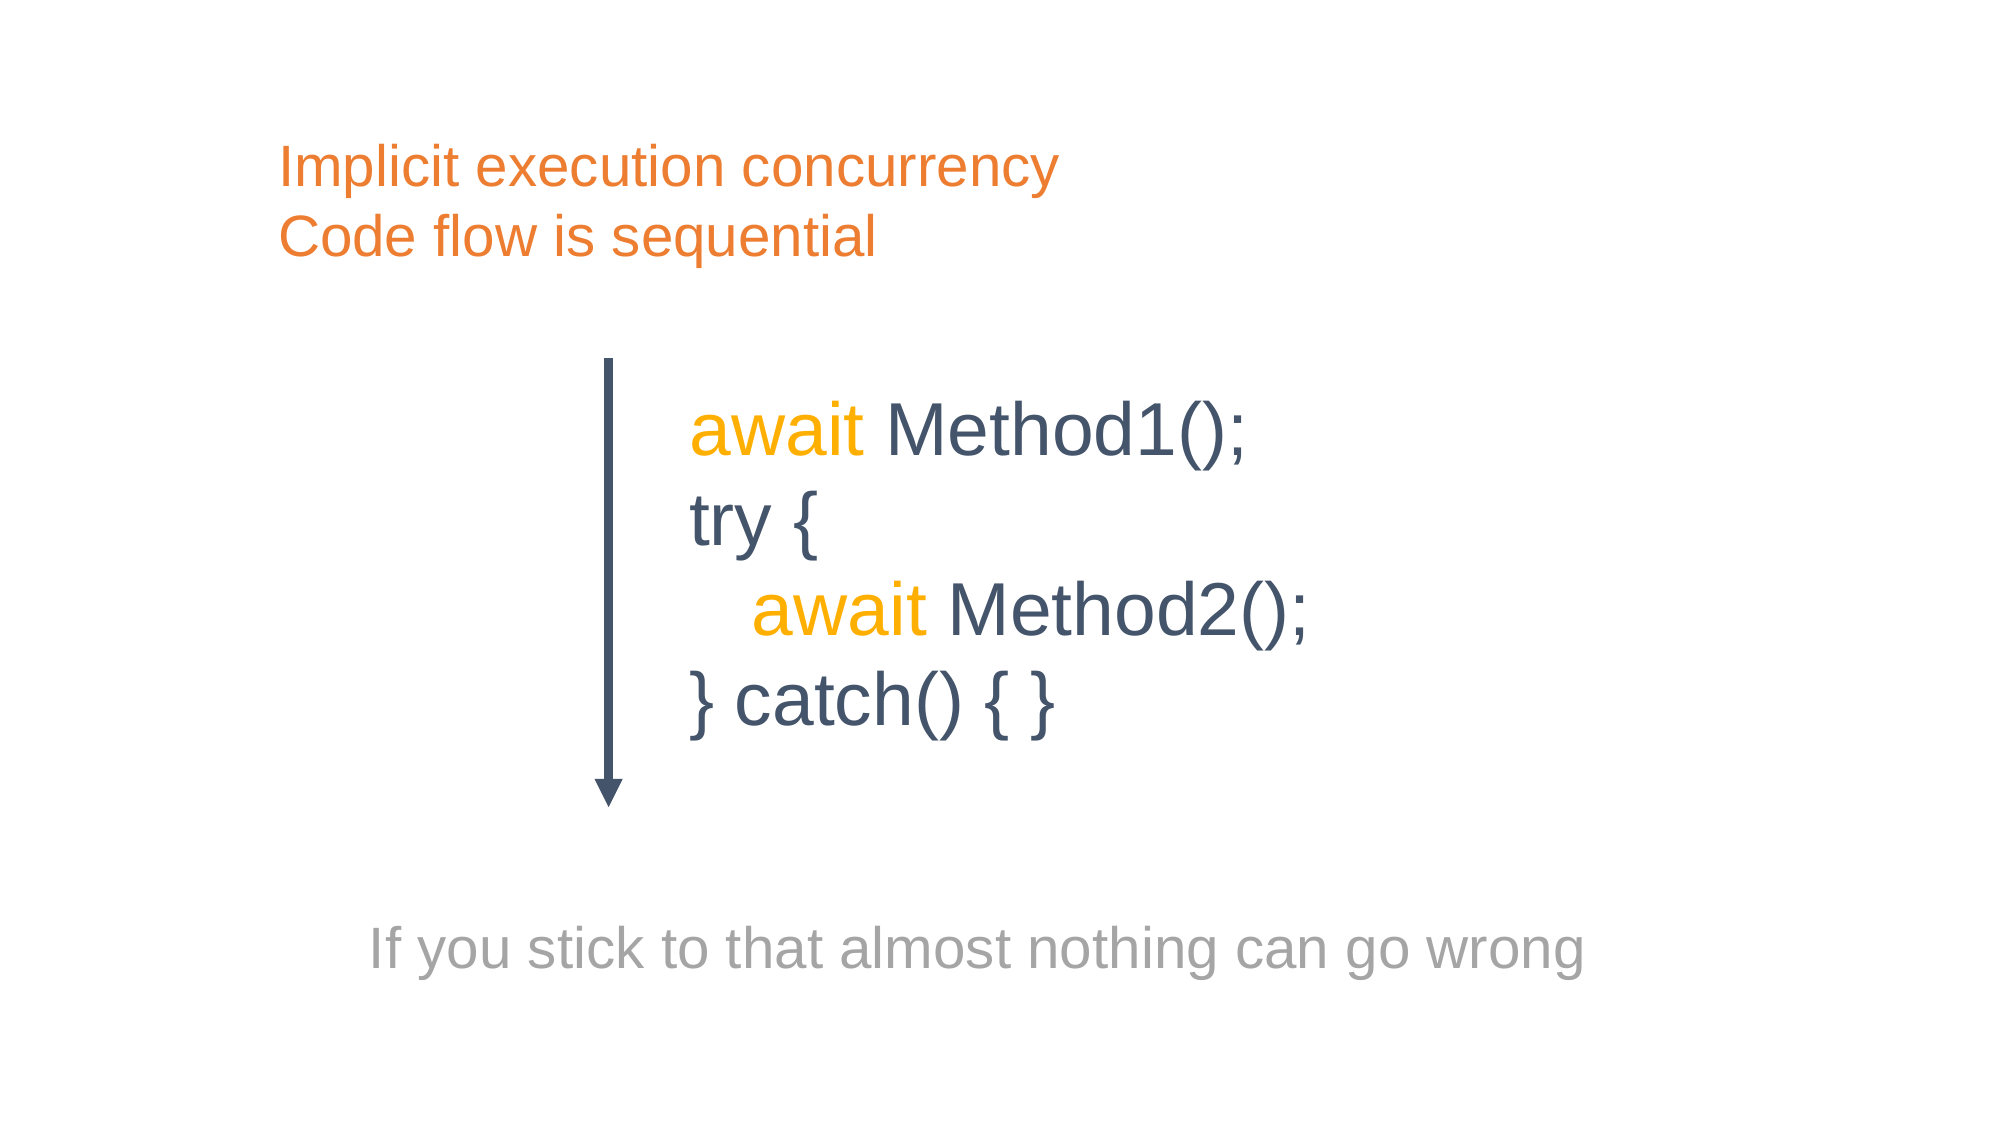

Implicit execution concurrency
Code flow is sequential
await Method1();
try {
   await Method2();
} catch() { }
If you stick to that almost nothing can go wrong